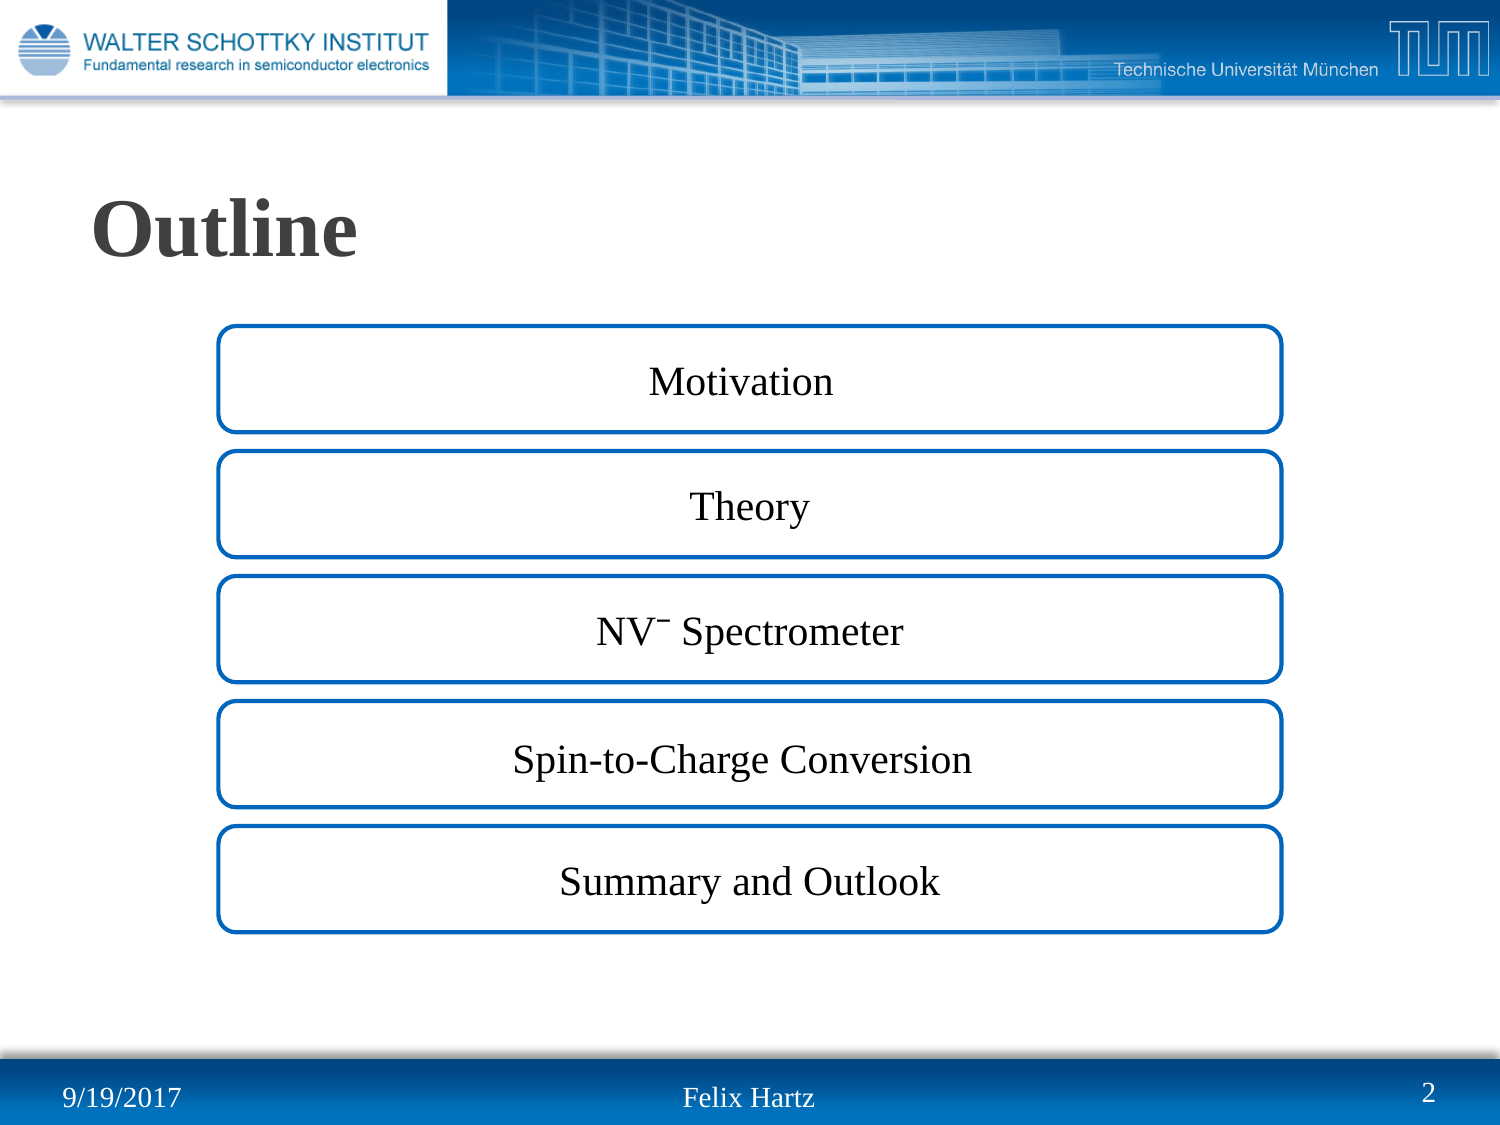

Outline

Motivation

Theory

NVˉ Spectrometer

Spin-to-Charge Conversion

Summary and Outlook
2
Felix Hartz
9/19/2017